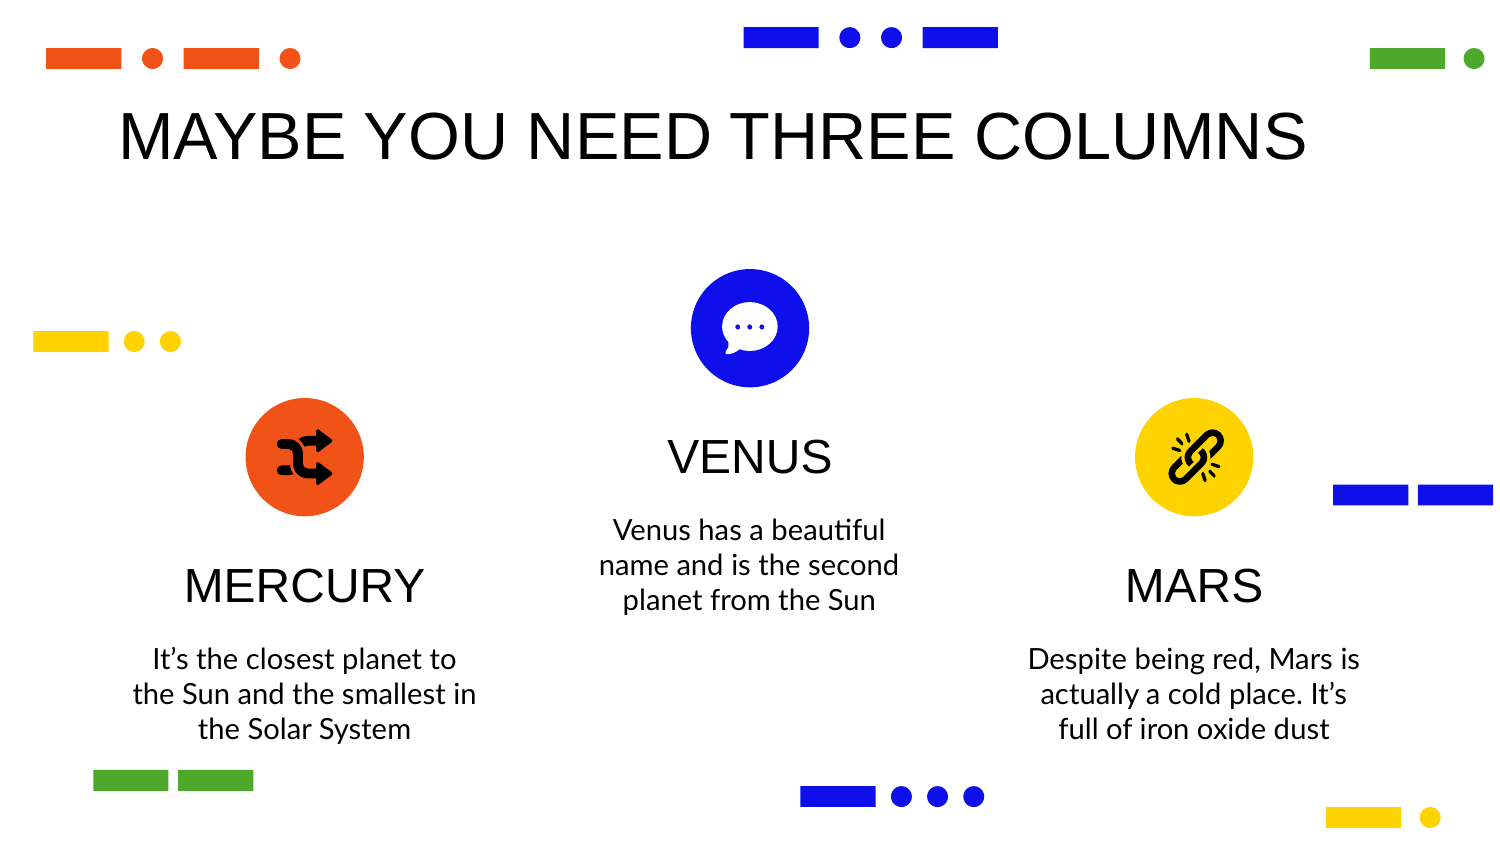

MAYBE YOU NEED THREE COLUMNS

VENUS

Venus has a beautiful name and is the second planet from the Sun
# MERCURY
MARS
It’s the closest planet to the Sun and the smallest in the Solar System
Despite being red, Mars is actually a cold place. It’s full of iron oxide dust